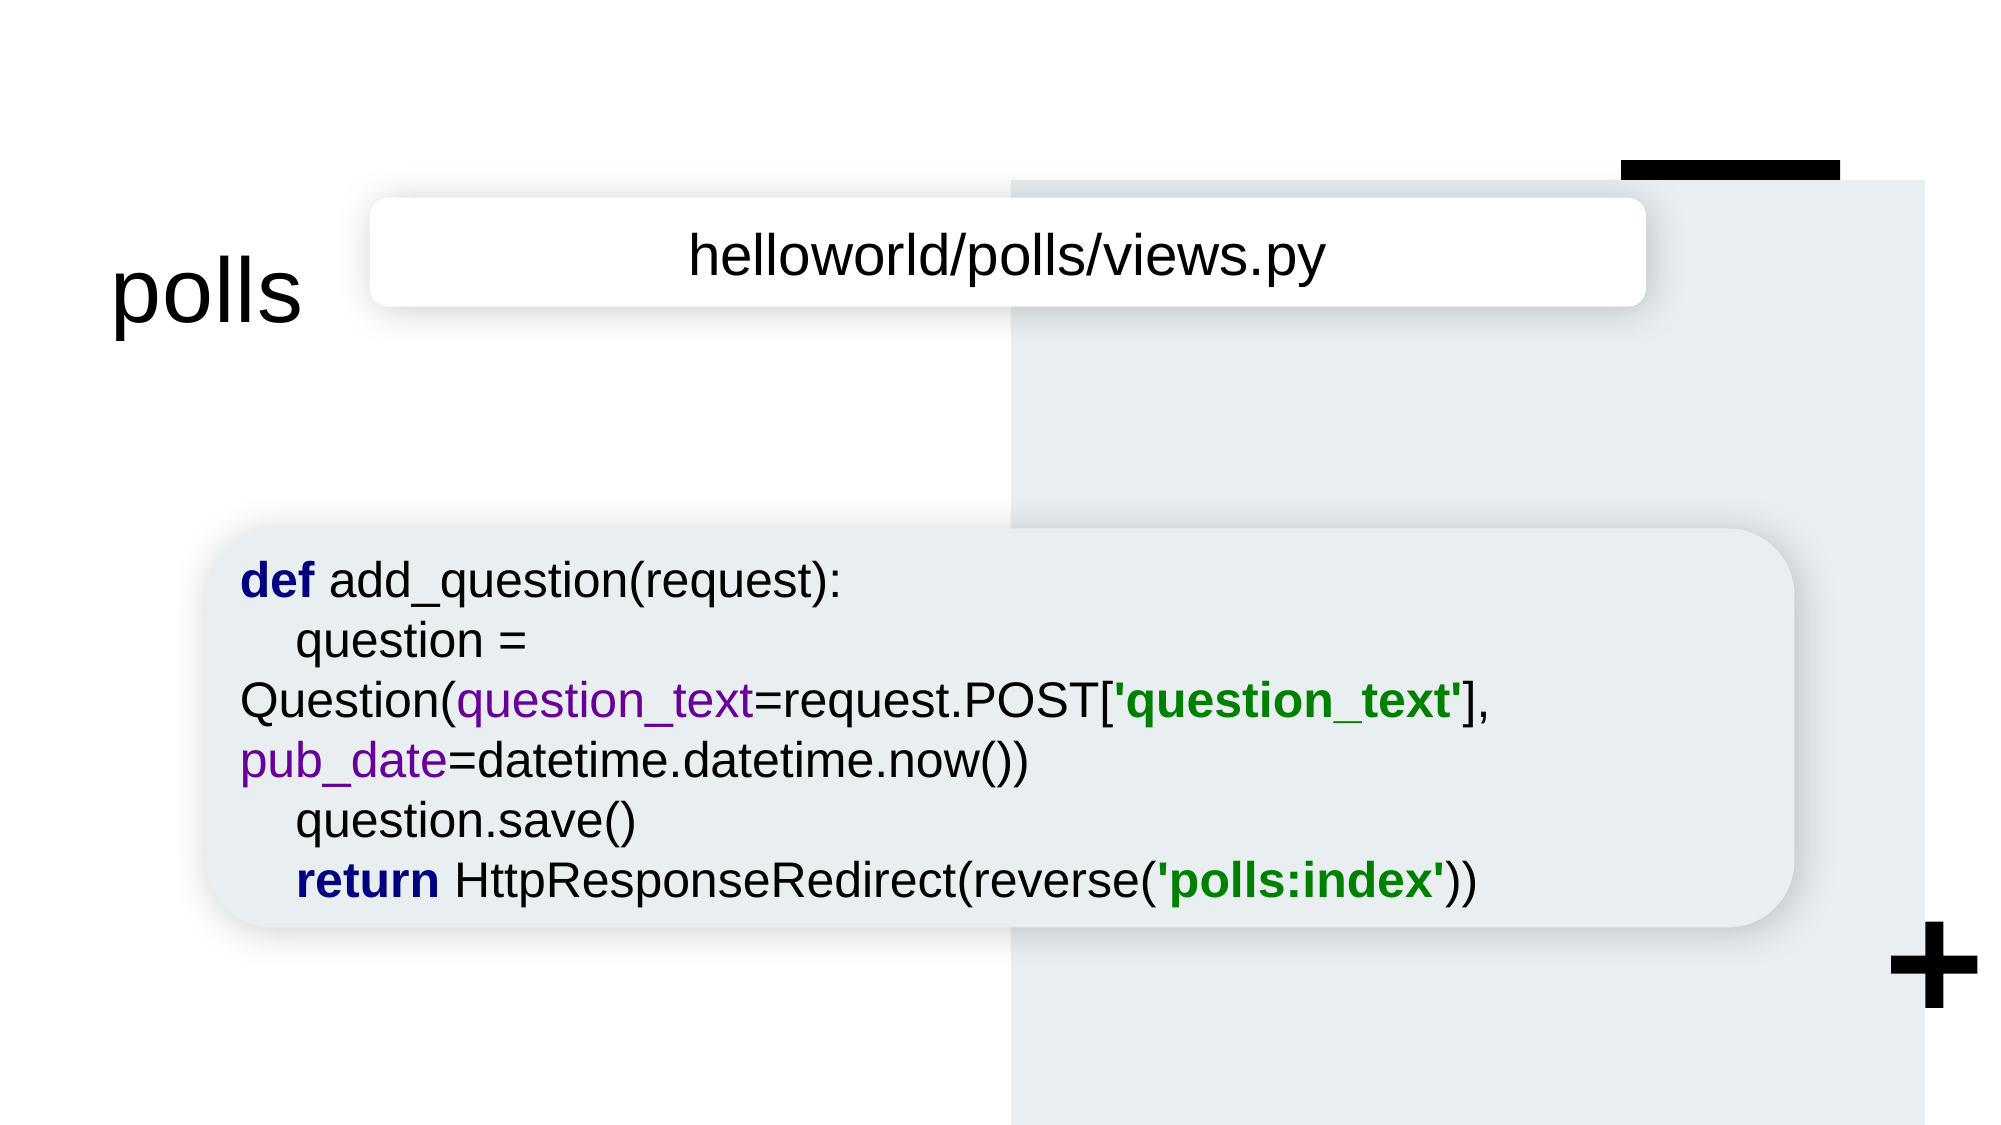

# polls
helloworld/polls/views.py
def add_question(request):
    question = Question(question_text=request.POST['question_text'], pub_date=datetime.datetime.now())
    question.save()
    return HttpResponseRedirect(reverse('polls:index'))